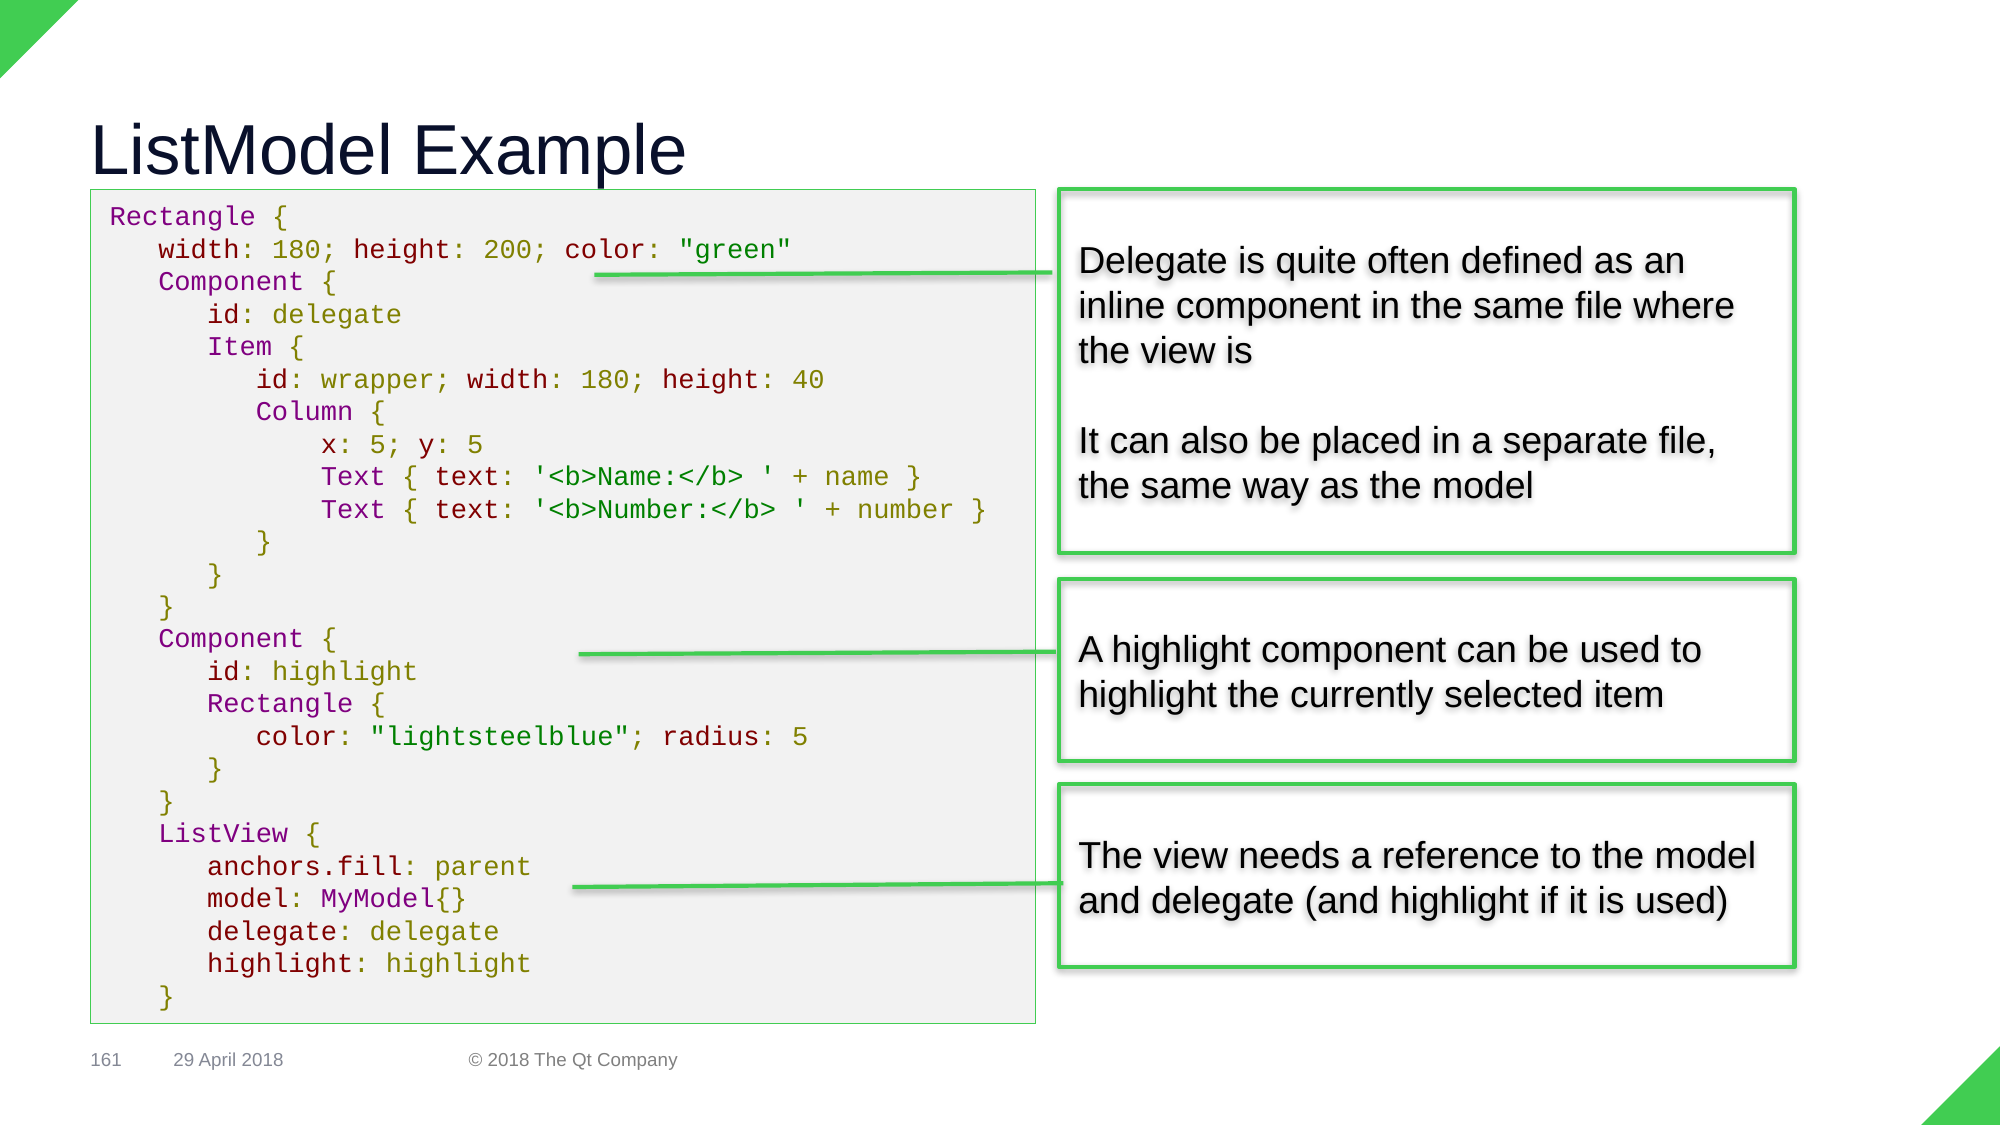

# ListModel Example
Rectangle {
   width: 180; height: 200; color: "green"
   Component {
      id: delegate
      Item {
         id: wrapper; width: 180; height: 40
         Column {
             x: 5; y: 5
             Text { text: '<b>Name:</b> ' + name }
             Text { text: '<b>Number:</b> ' + number }
         }
      }
   }
   Component {
      id: highlight
      Rectangle {
         color: "lightsteelblue"; radius: 5
      }
   }
   ListView {
      anchors.fill: parent
      model: MyModel{}
      delegate: delegate
      highlight: highlight
   }
Delegate is quite often defined as an inline component in the same file where the view is

It can also be placed in a separate file, the same way as the model
A highlight component can be used to highlight the currently selected item
The view needs a reference to the model and delegate (and highlight if it is used)
161
© 2018 The Qt Company
29 April 2018